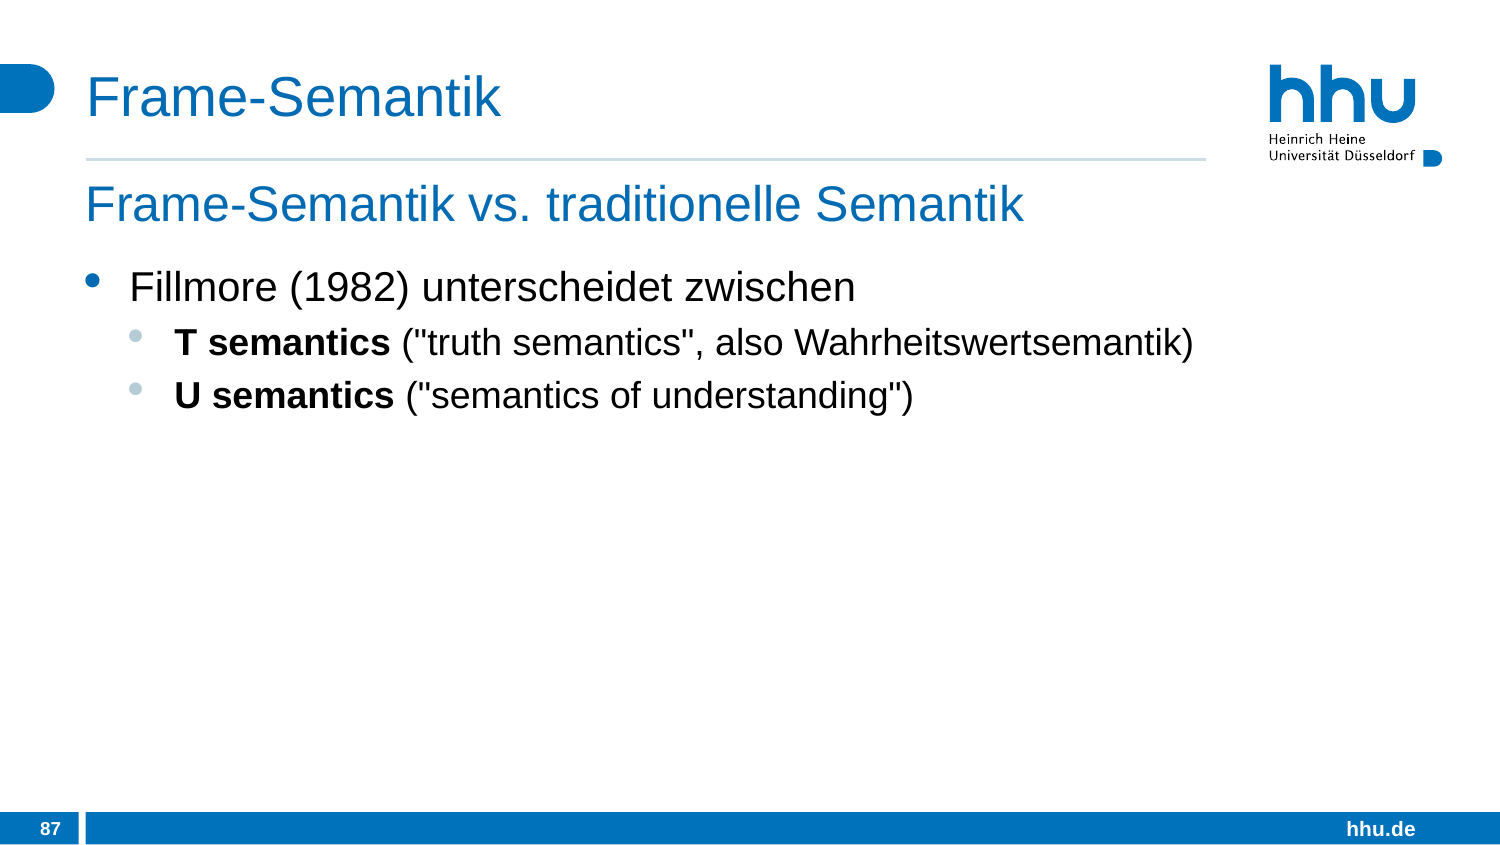

# Frame-Semantik
Frame-Semantik vs. traditionelle Semantik
Fillmore (1982) unterscheidet zwischen
T semantics ("truth semantics", also Wahrheitswertsemantik)
U semantics ("semantics of understanding")
87